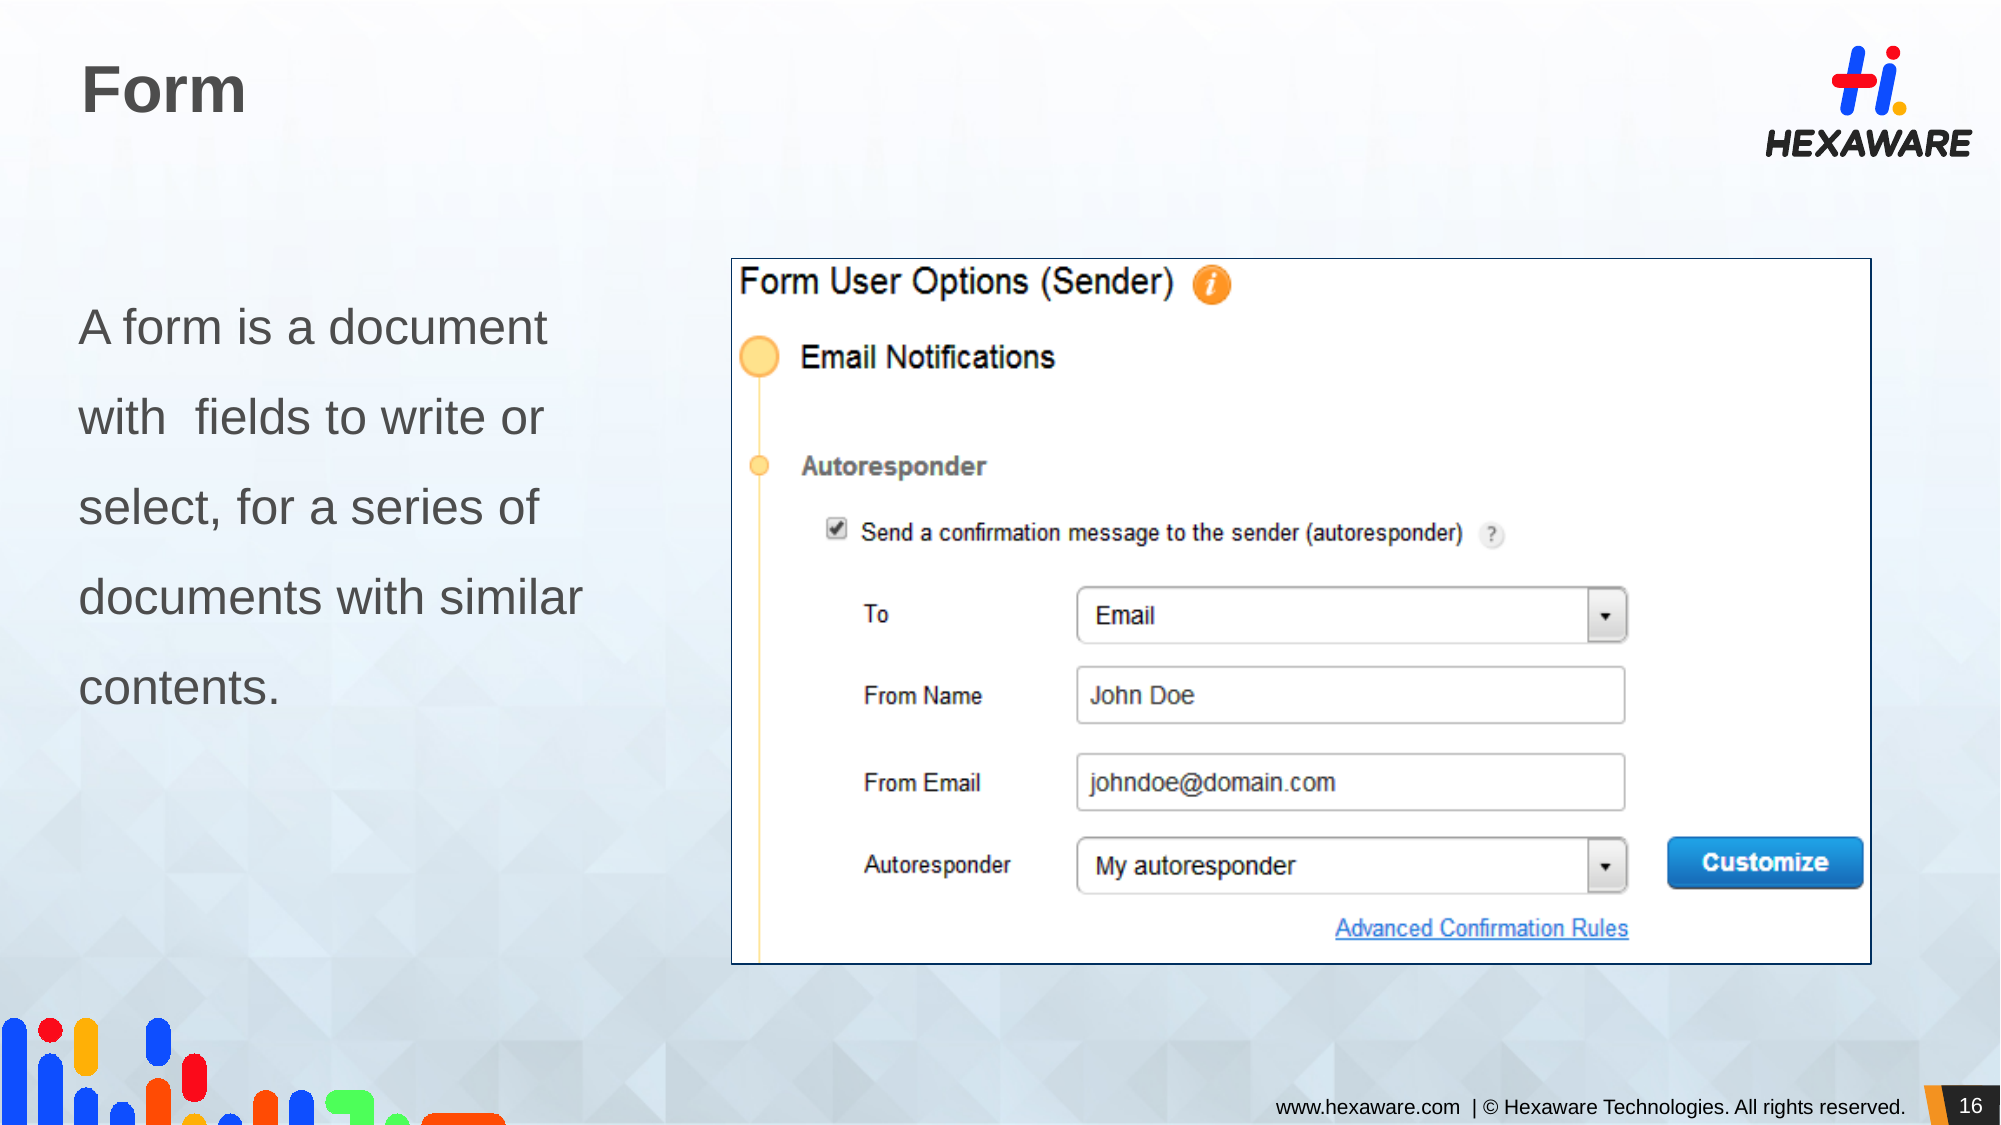

# Form
A form is a document with  fields to write or select, for a series of documents with similar contents.